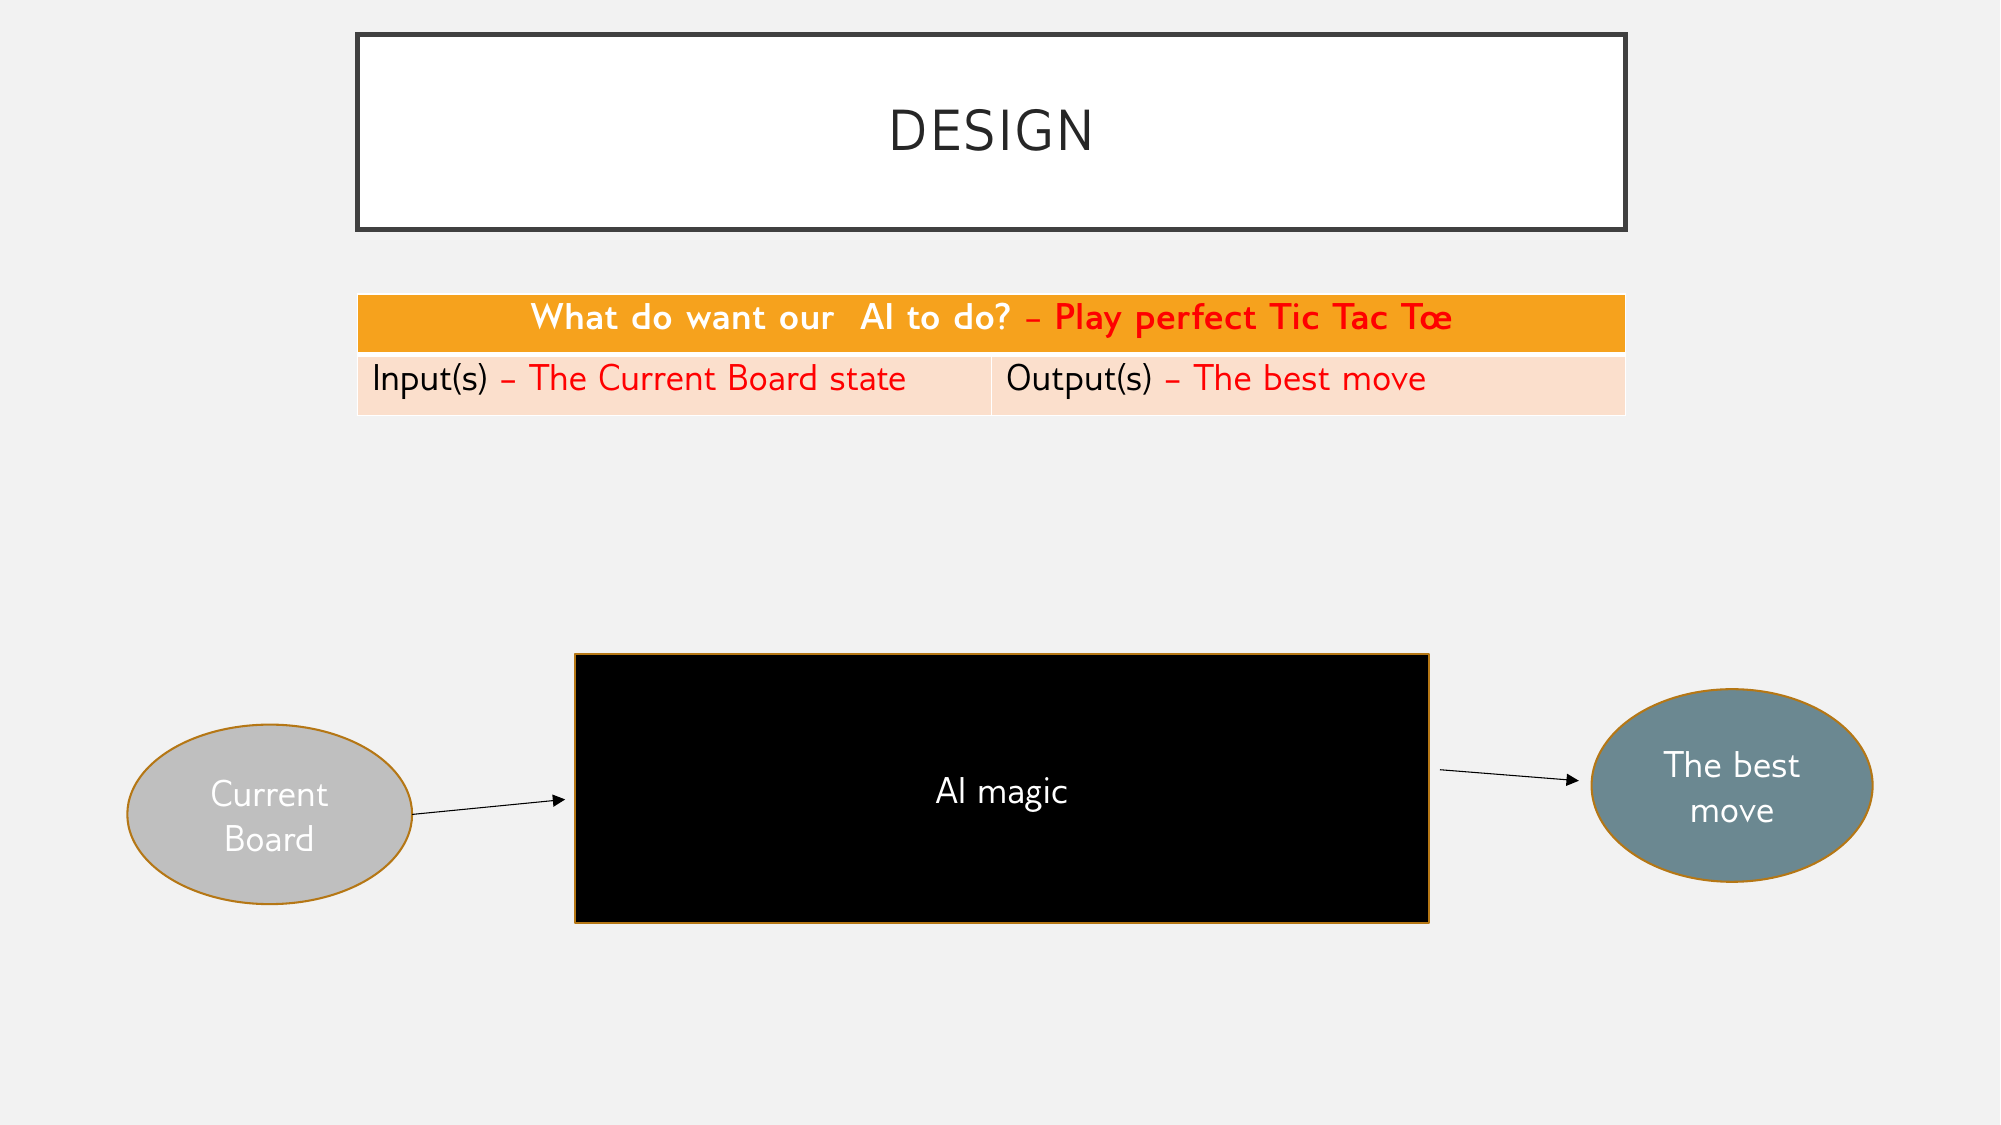

# Design
| What do want our AI to do? – Play perfect Tic Tac Toe |  |
| --- | --- |
| Input(s) – The Current Board state | Output(s) – The best move |
AI magic
The best move
Current Board